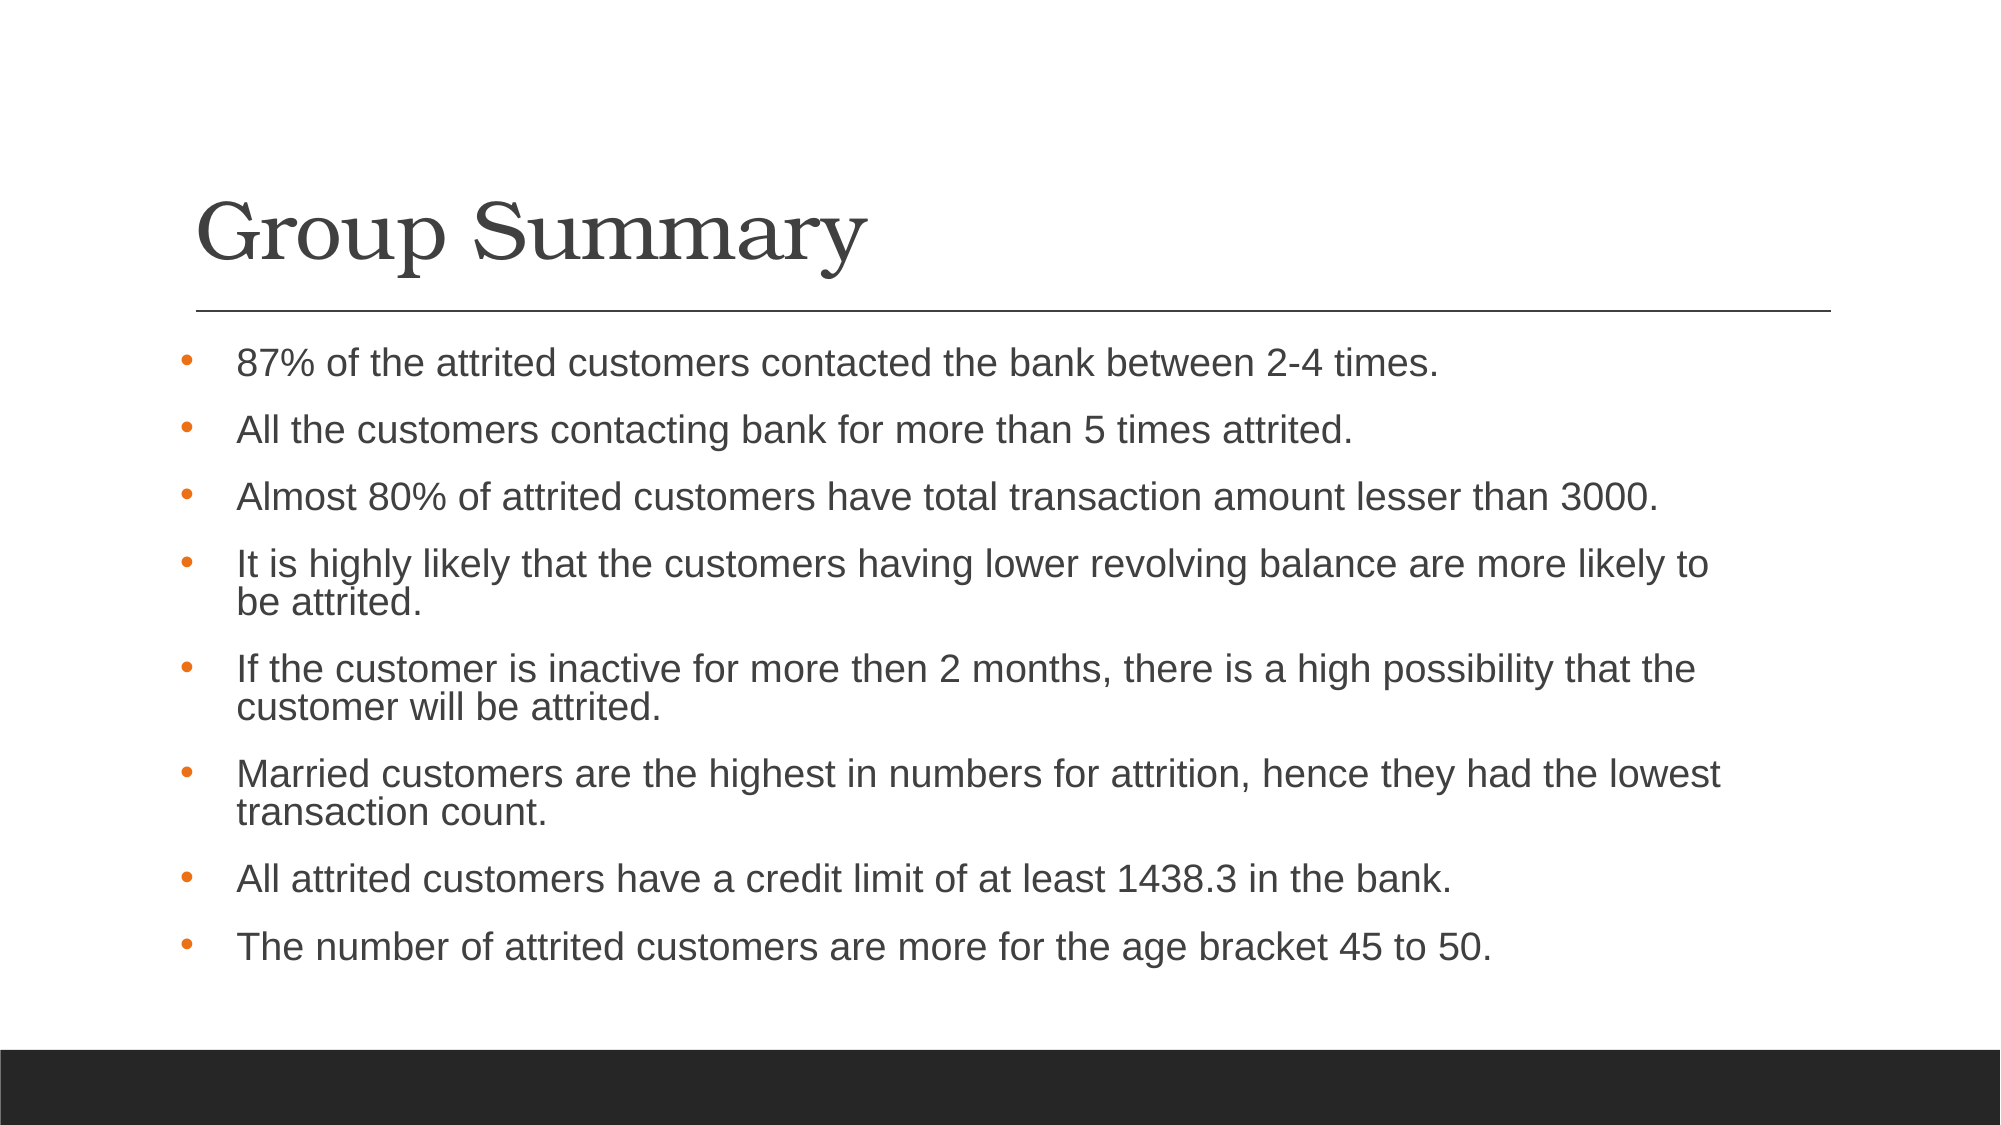

# Group Summary
87% of the attrited customers contacted the bank between 2-4 times.
All the customers contacting bank for more than 5 times attrited.
Almost 80% of attrited customers have total transaction amount lesser than 3000.
It is highly likely that the customers having lower revolving balance are more likely to be attrited.
If the customer is inactive for more then 2 months, there is a high possibility that the customer will be attrited.
Married customers are the highest in numbers for attrition, hence they had the lowest transaction count.
All attrited customers have a credit limit of at least 1438.3 in the bank.
The number of attrited customers are more for the age bracket 45 to 50.